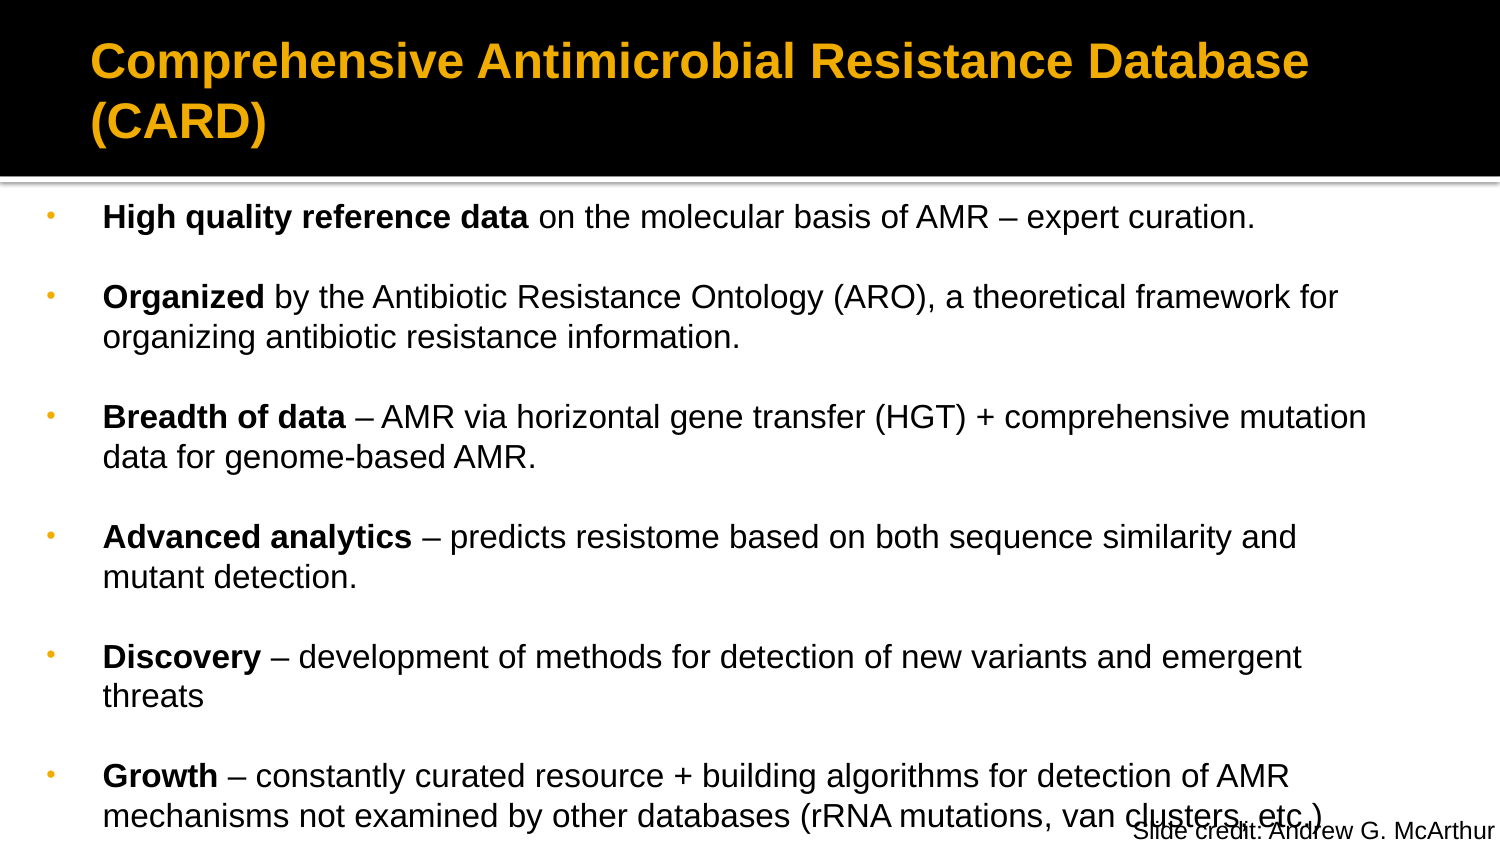

# Comprehensive Antimicrobial Resistance Database (CARD)
High quality reference data on the molecular basis of AMR – expert curation.

Organized by the Antibiotic Resistance Ontology (ARO), a theoretical framework for organizing antibiotic resistance information.

Breadth of data – AMR via horizontal gene transfer (HGT) + comprehensive mutation data for genome-based AMR.

Advanced analytics – predicts resistome based on both sequence similarity and mutant detection.

Discovery – development of methods for detection of new variants and emergent threats

Growth – constantly curated resource + building algorithms for detection of AMR mechanisms not examined by other databases (rRNA mutations, van clusters, etc.)

Slide credit: Andrew G. McArthur